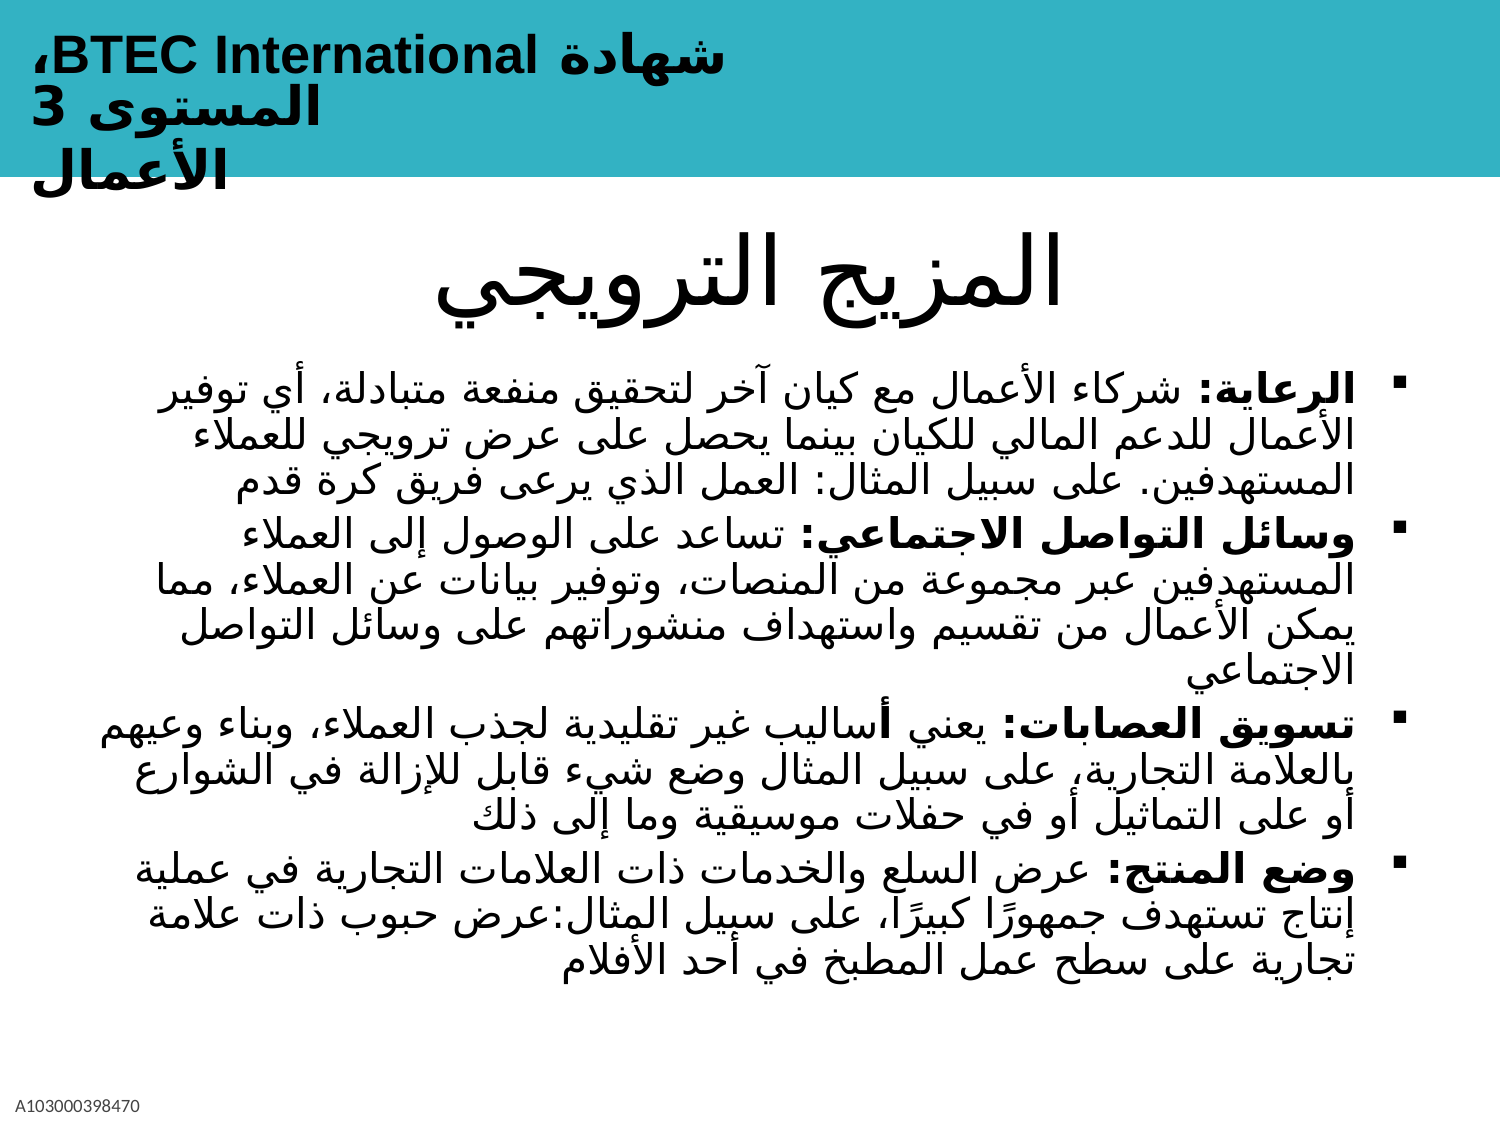

# المزيج الترويجي
الرعاية: شركاء الأعمال مع كيان آخر لتحقيق منفعة متبادلة، أي توفير الأعمال للدعم المالي للكيان بينما يحصل على عرض ترويجي للعملاء المستهدفين. على سبيل المثال: العمل الذي يرعى فريق كرة قدم
وسائل التواصل الاجتماعي: تساعد على الوصول إلى العملاء المستهدفين عبر مجموعة من المنصات، وتوفير بيانات عن العملاء، مما يمكن الأعمال من تقسيم واستهداف منشوراتهم على وسائل التواصل الاجتماعي
تسويق العصابات: يعني أساليب غير تقليدية لجذب العملاء، وبناء وعيهم بالعلامة التجارية، على سبيل المثال وضع شيء قابل للإزالة في الشوارع أو على التماثيل أو في حفلات موسيقية وما إلى ذلك
وضع المنتج: عرض السلع والخدمات ذات العلامات التجارية في عملية إنتاج تستهدف جمهورًا كبيرًا، على سبيل المثال:عرض حبوب ذات علامة تجارية على سطح عمل المطبخ في أحد الأفلام
A103000398470